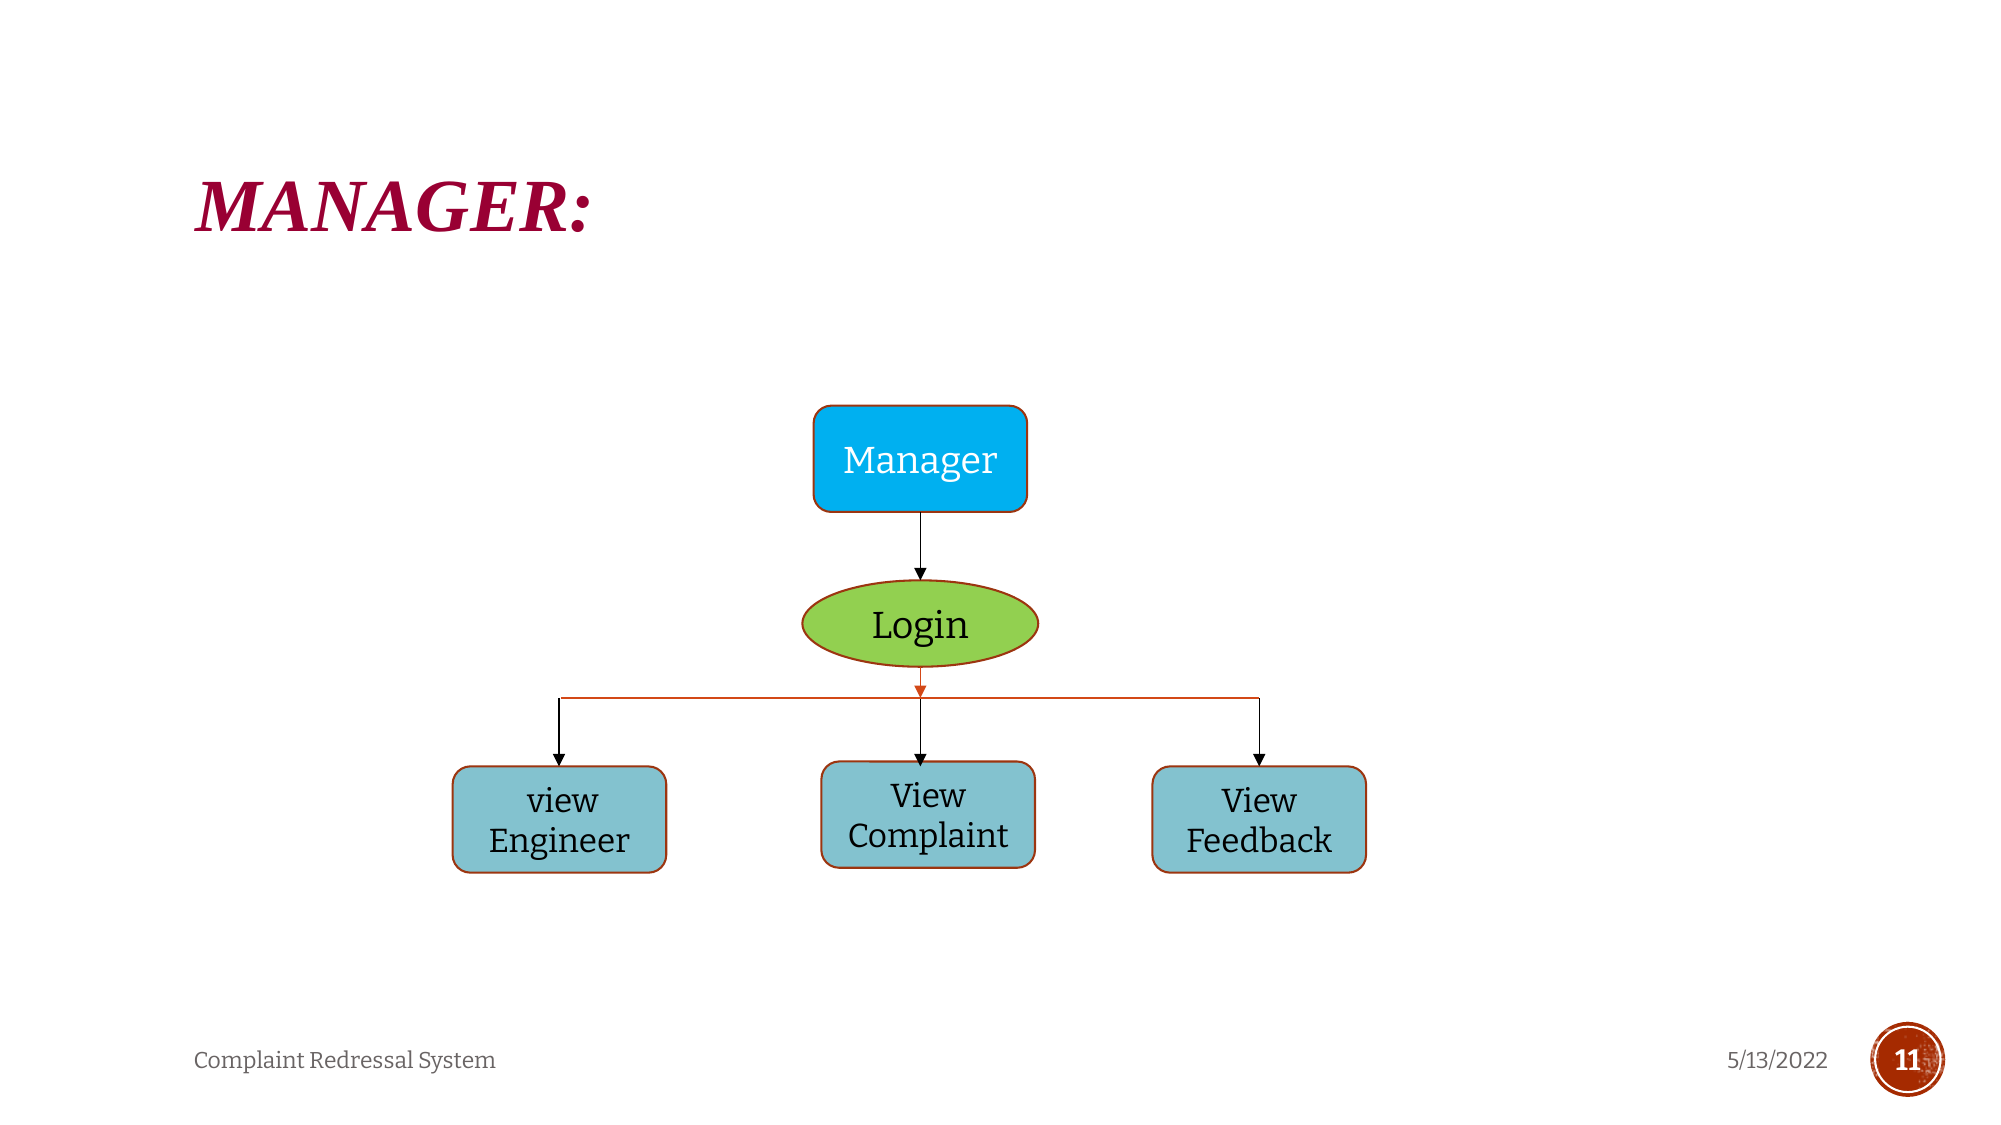

# Manager:

Manager

Login
View Complaint
 view Engineer
View Feedback
Complaint Redressal System
5/13/2022
11